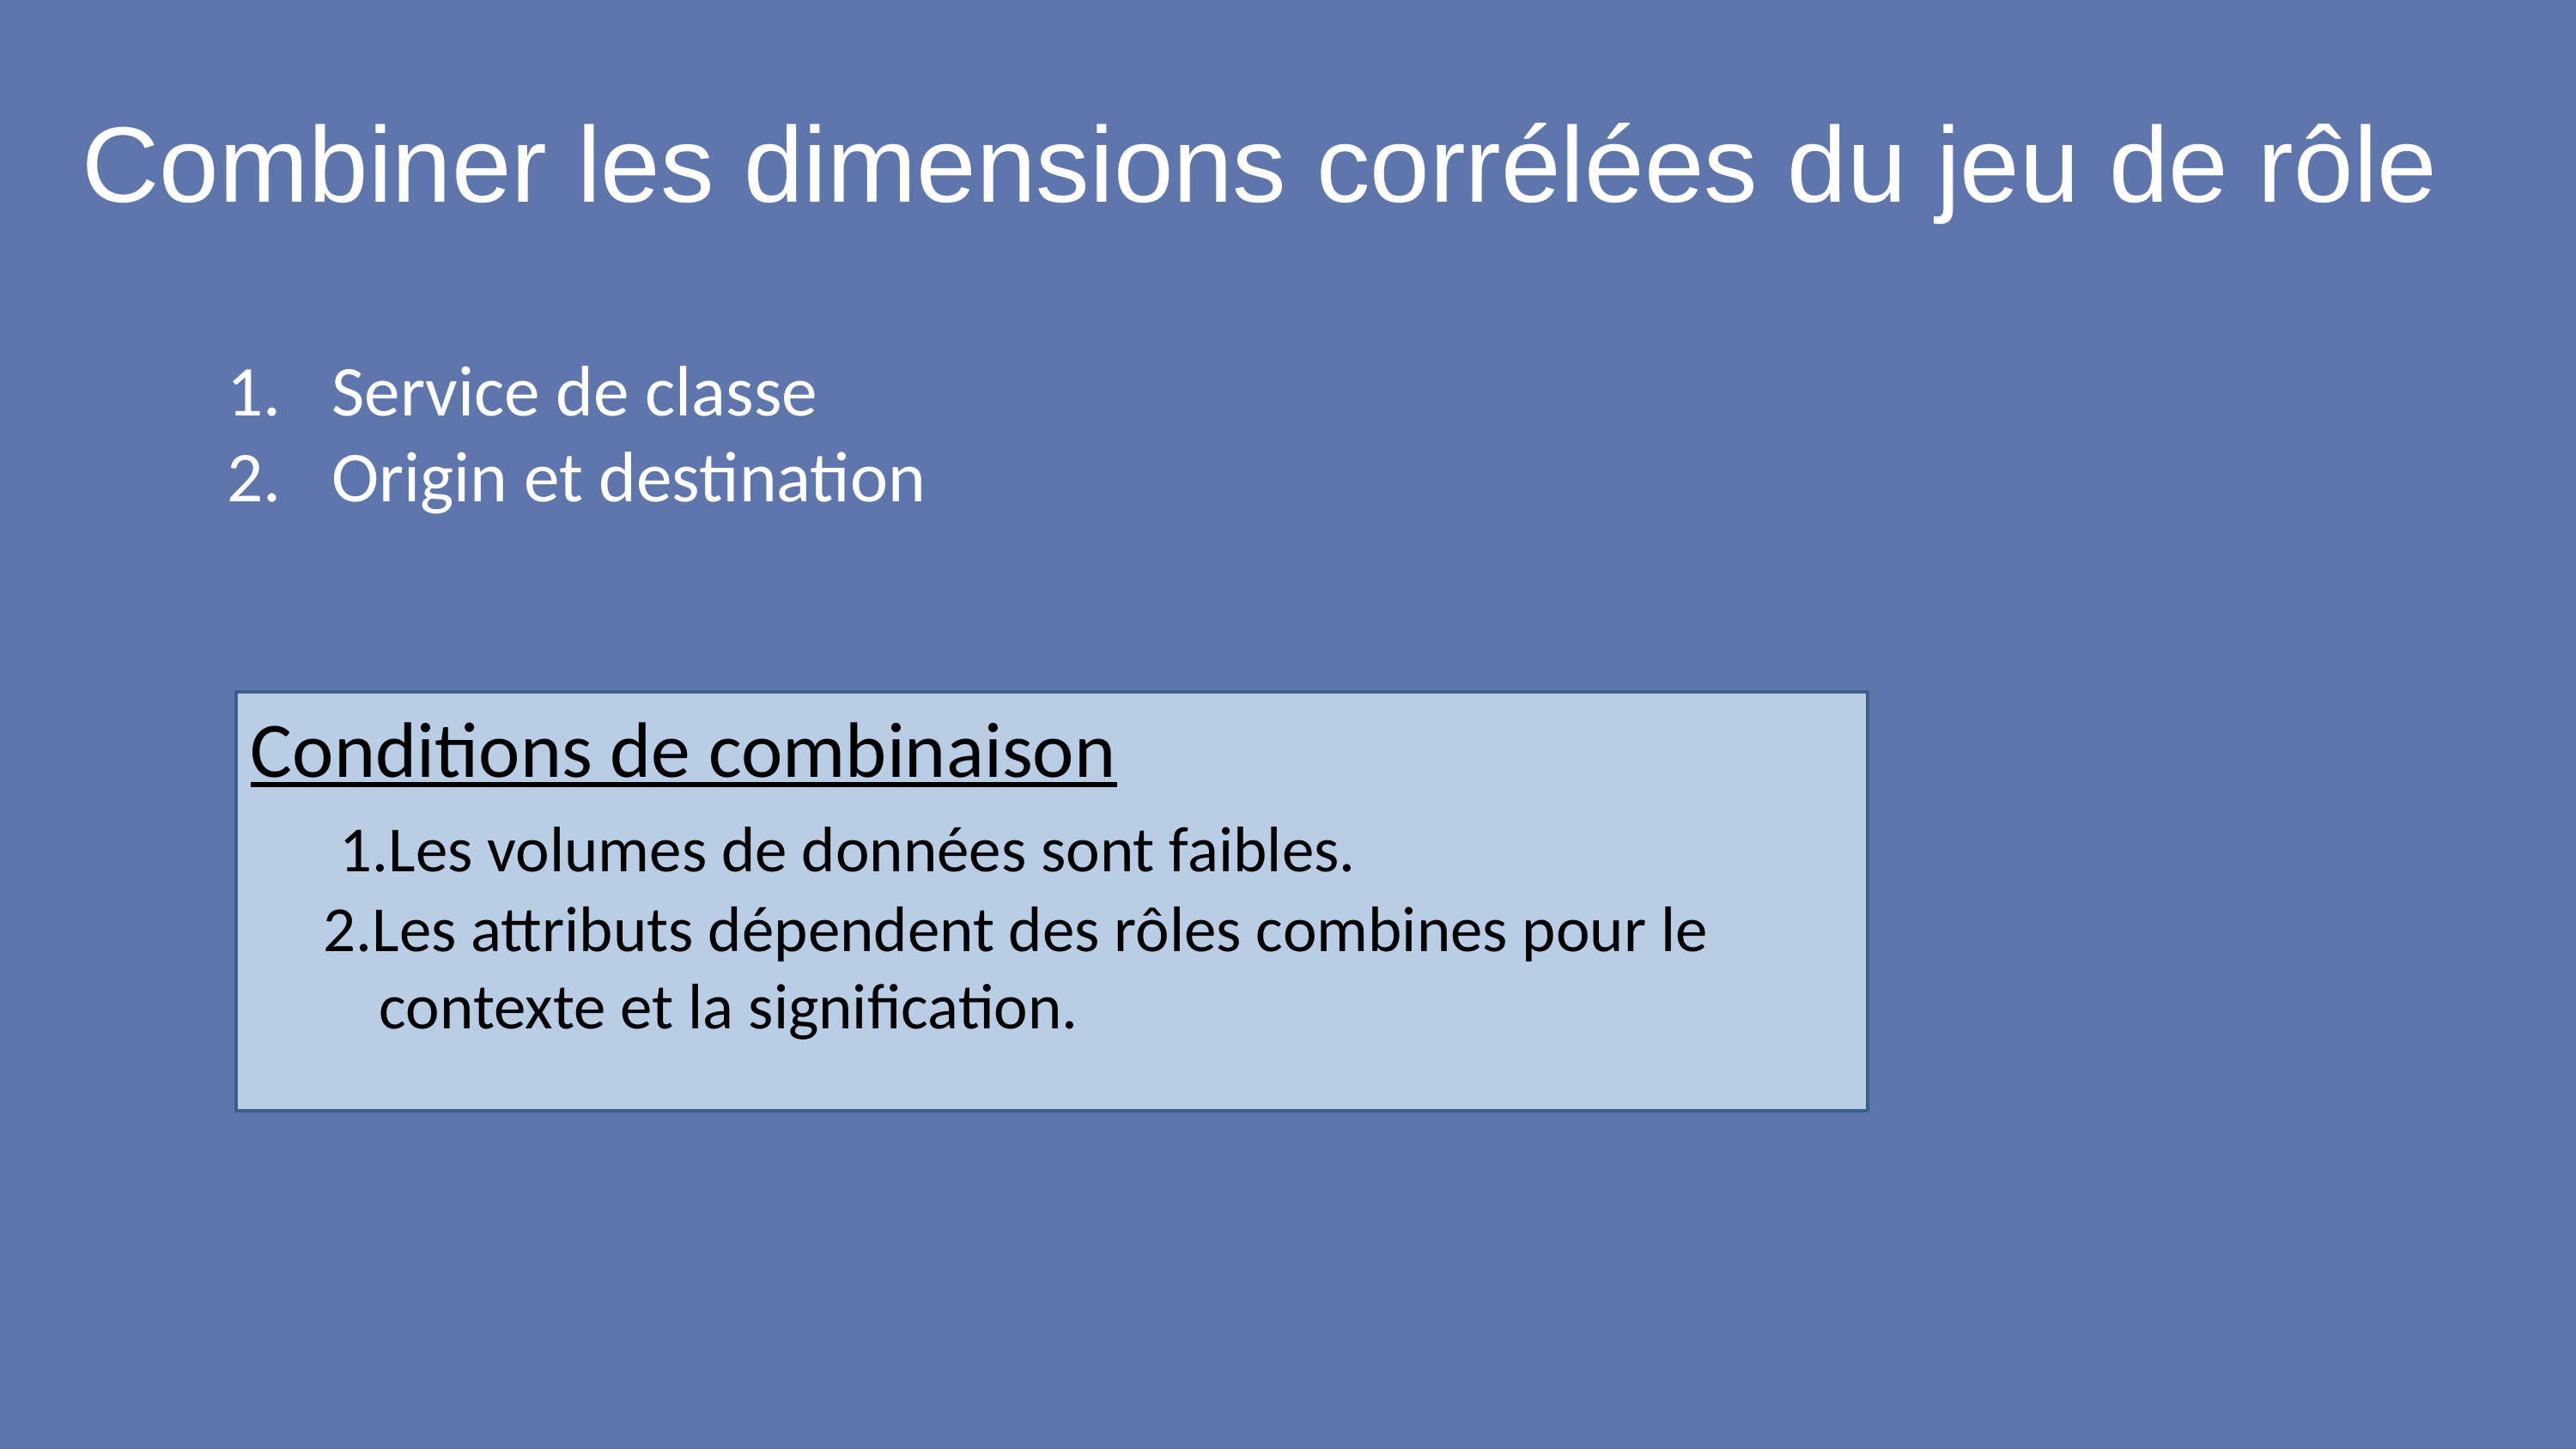

Combiner les dimensions corrélées du jeu de rôle
Service de classe
Origin et destination

Conditions de combinaison
     1.Les volumes de données sont faibles.
     2.Les attributs dépendent des rôles combines pour le      	contexte et la signification.